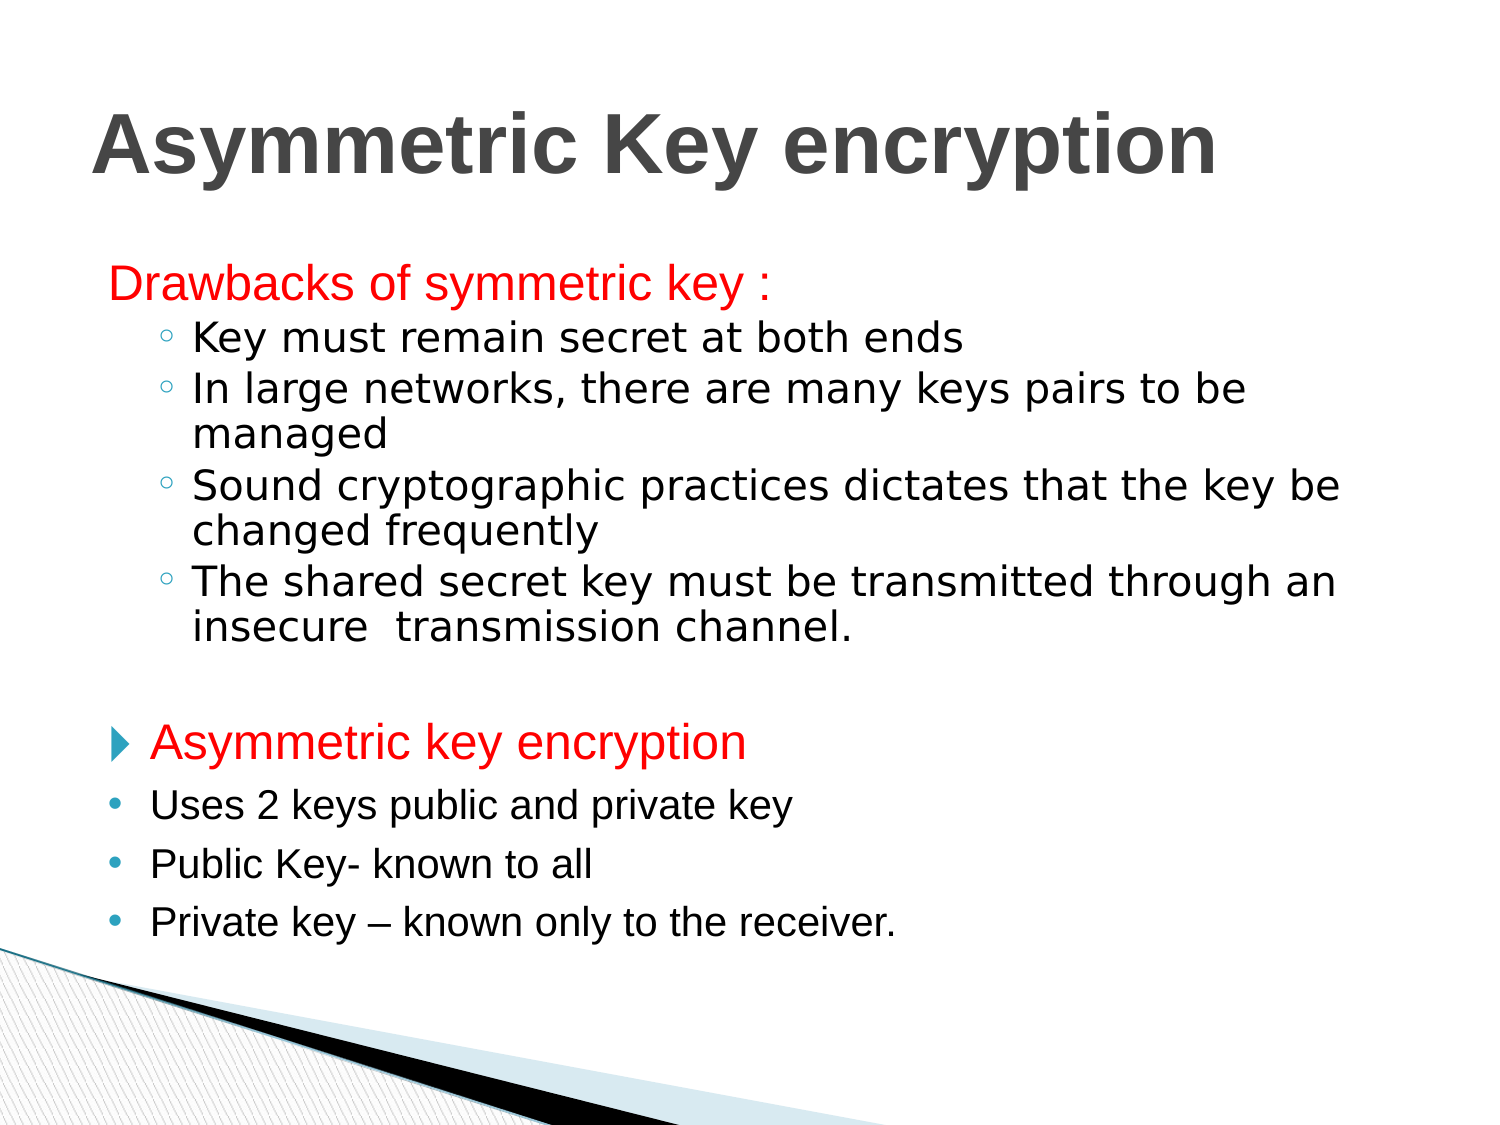

Asymmetric Key encryption
Drawbacks of symmetric key :
Key must remain secret at both ends
In large networks, there are many keys pairs to be managed
Sound cryptographic practices dictates that the key be changed frequently
The shared secret key must be transmitted through an insecure  transmission channel.

Asymmetric key encryption
Uses 2 keys public and private key
Public Key- known to all
Private key – known only to the receiver.